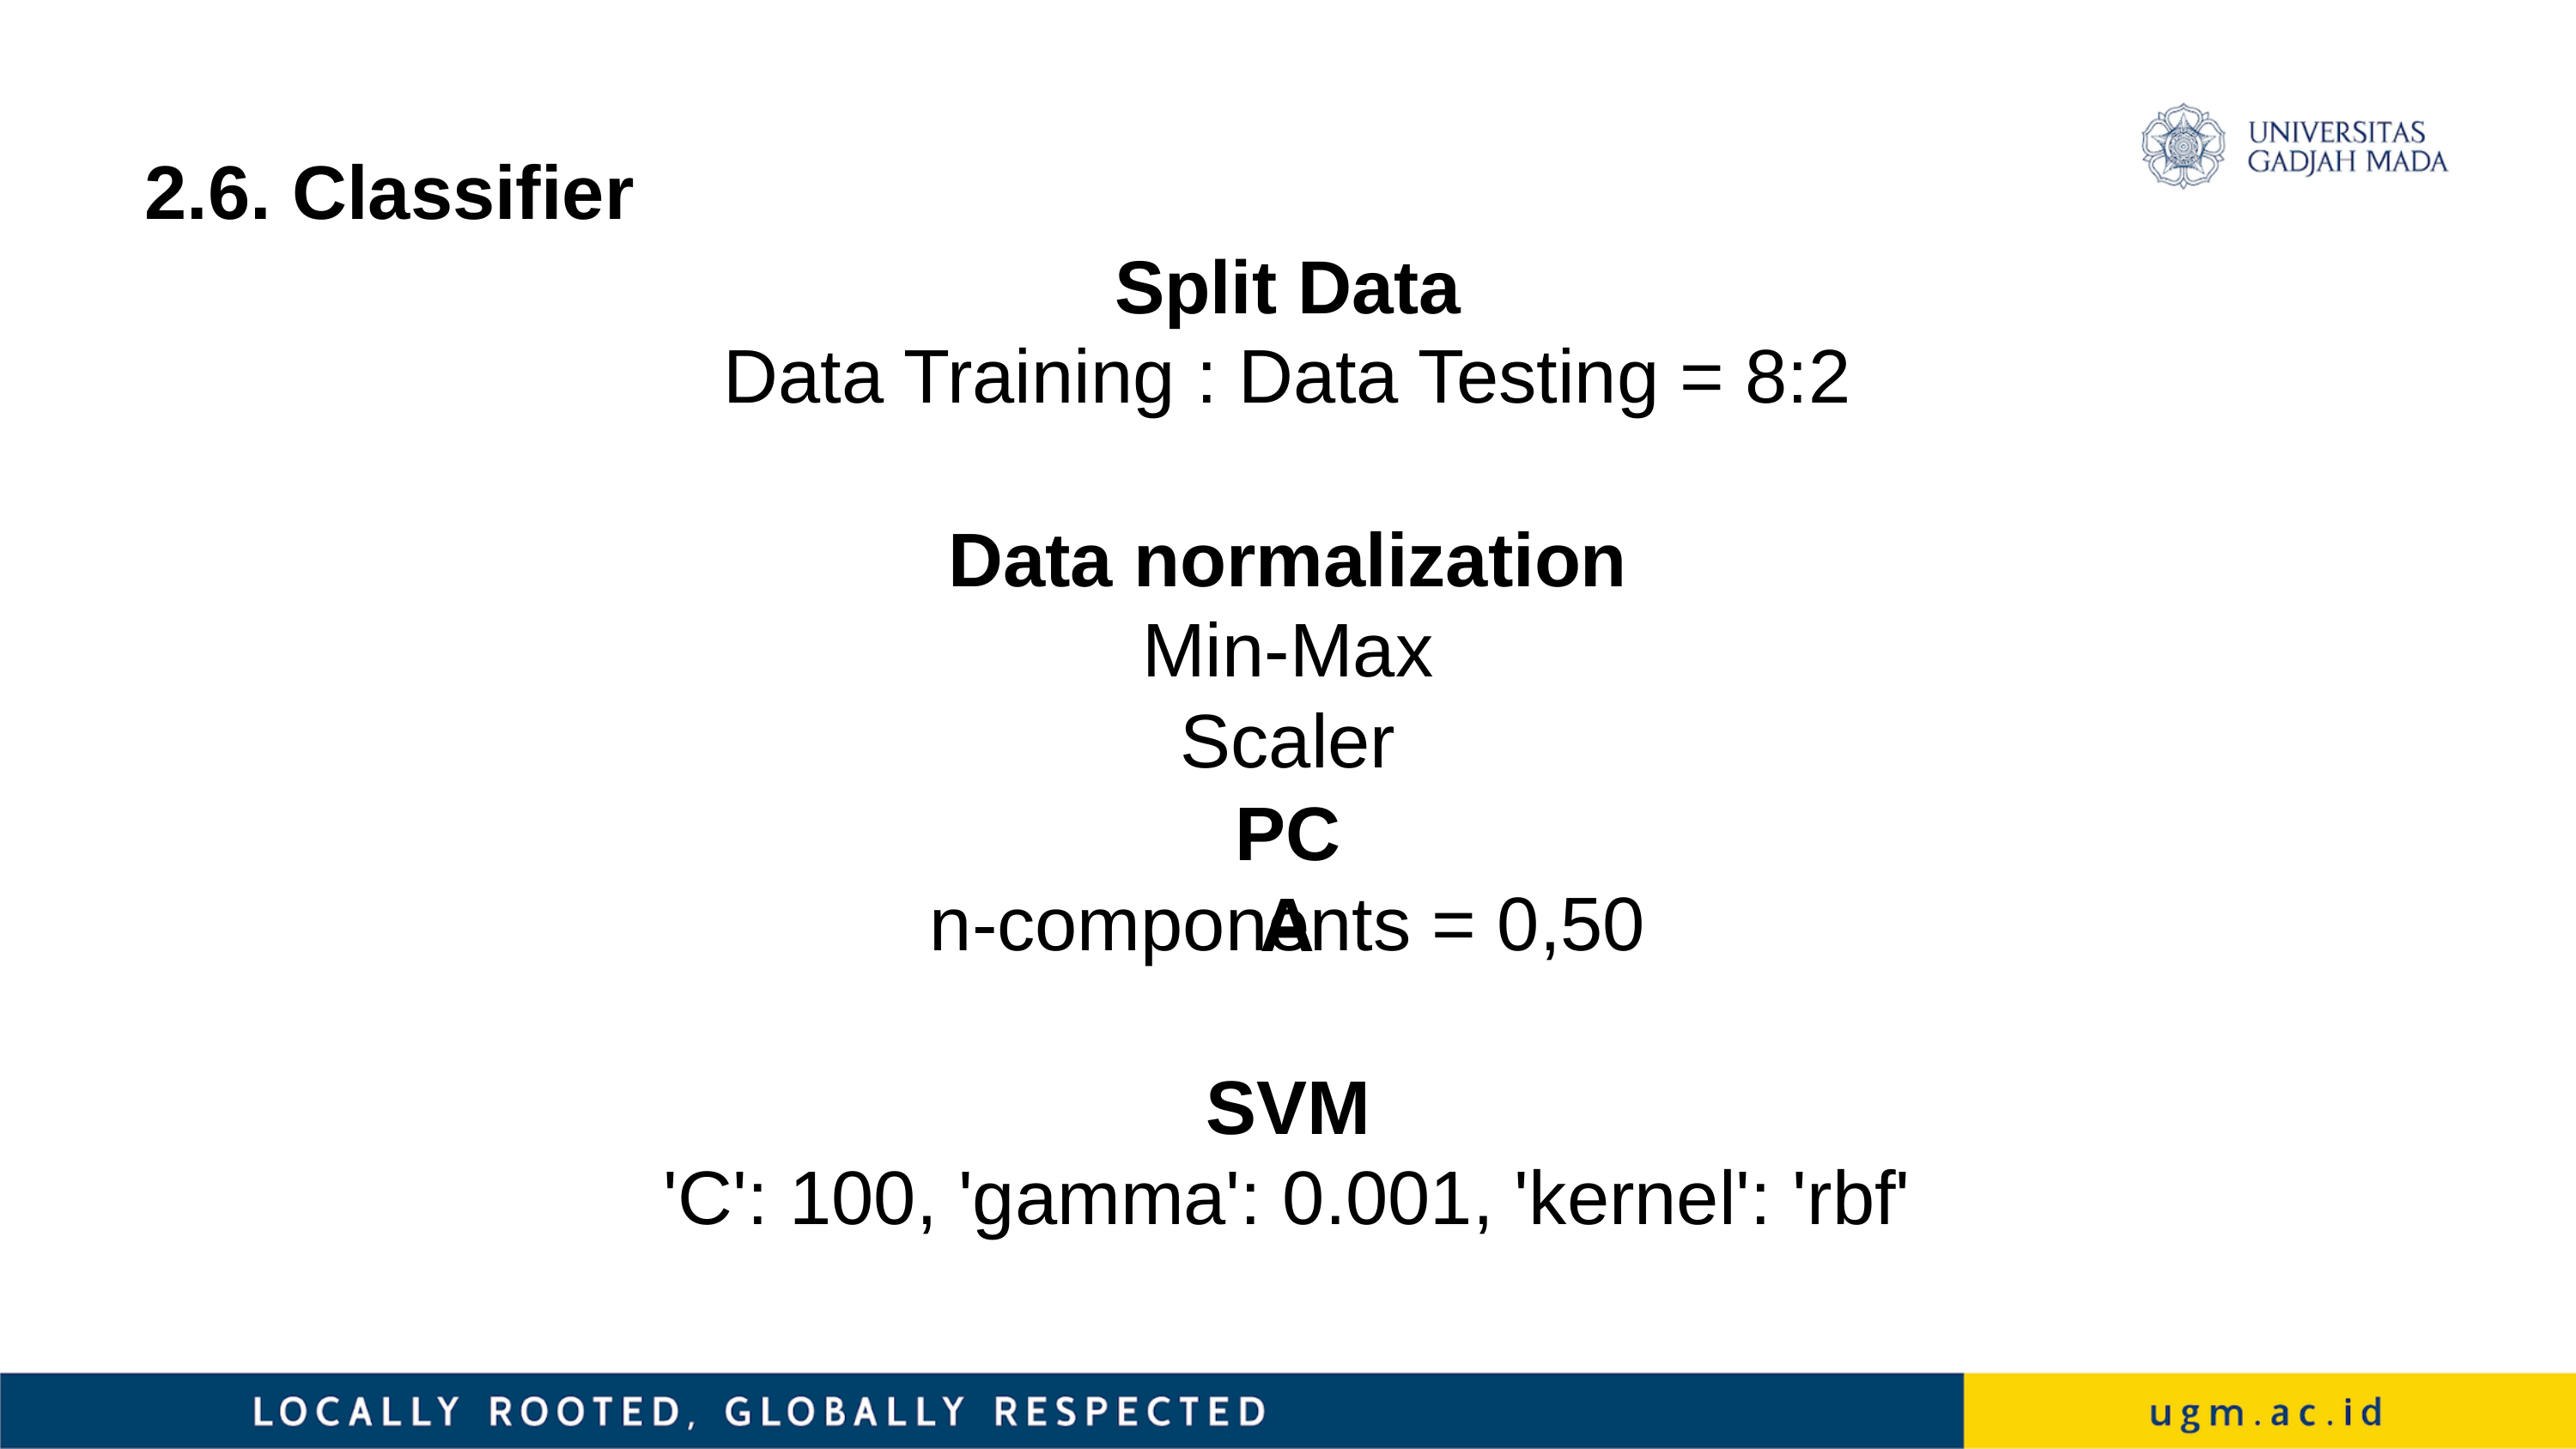

2.6. Classifier
Split Data
Data Training : Data Testing = 8:2
Data normalization
Min-Max Scaler
PCA
n-components = 0,50
SVM
'C': 100, 'gamma': 0.001, 'kernel': 'rbf'